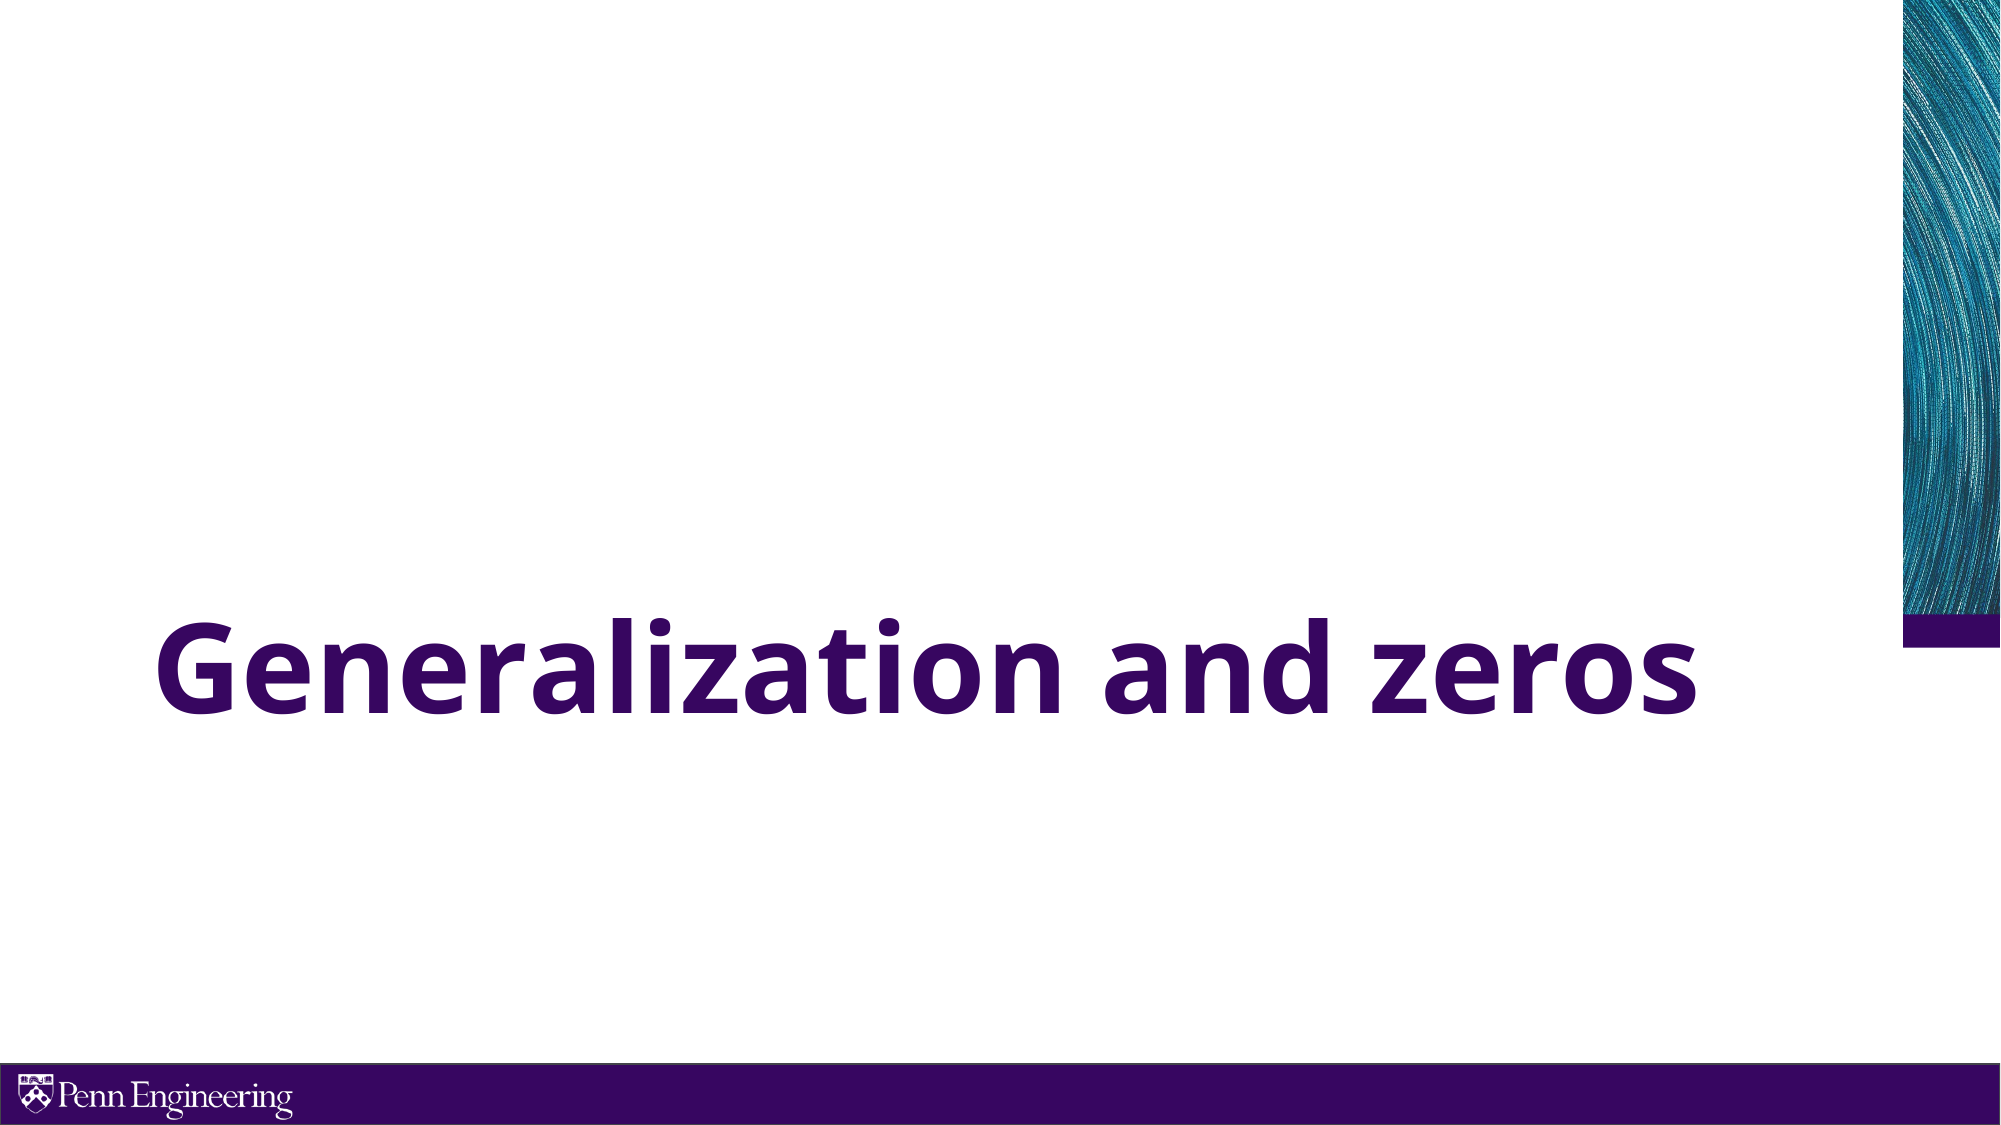

# Generalization and zeros

Generalization and zeros